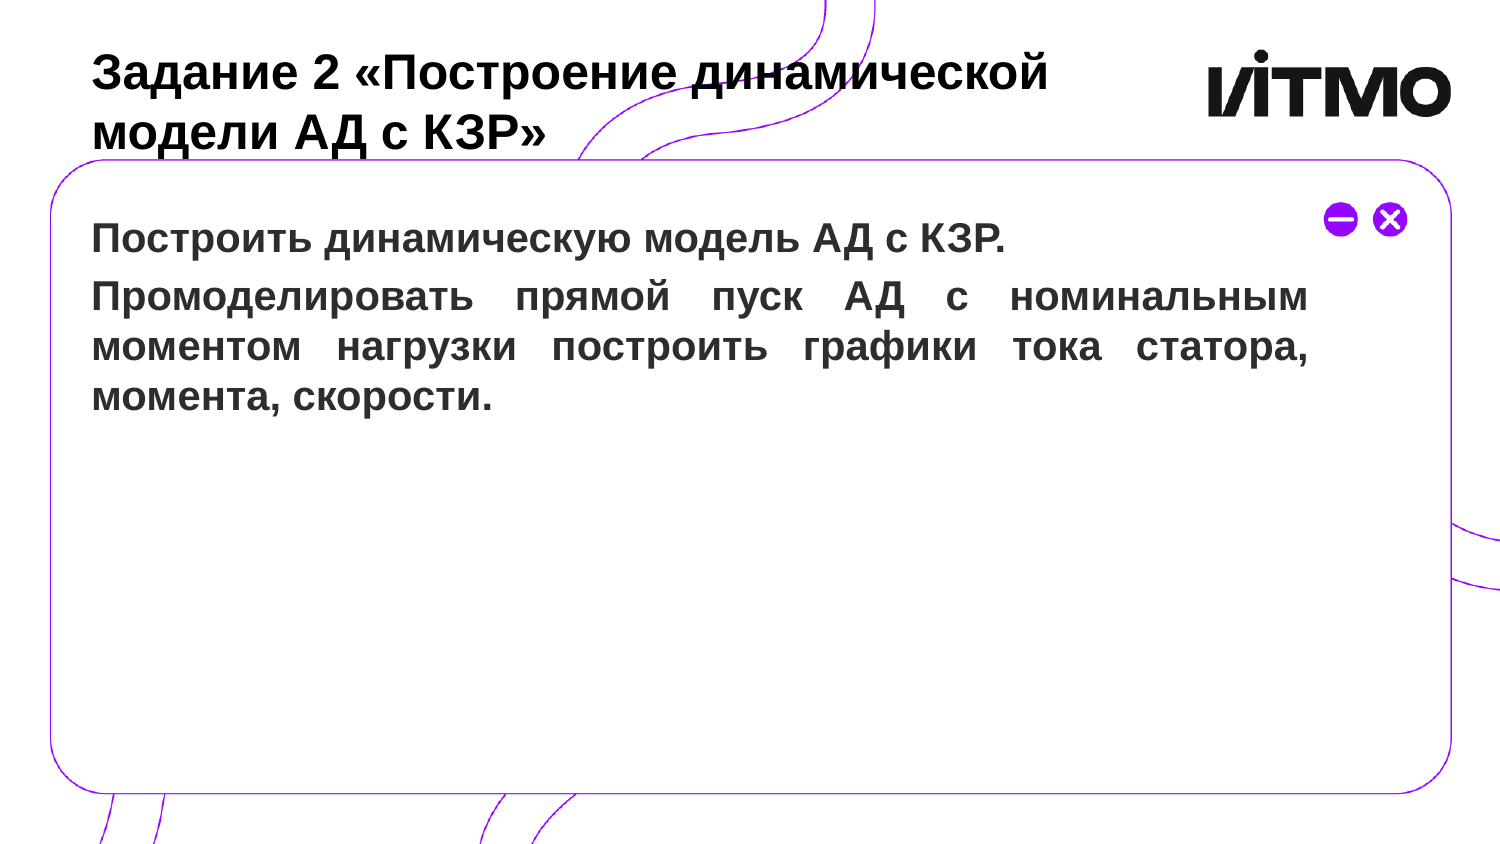

# Задание 2 «Построение динамической модели АД с КЗР»
Построить динамическую модель АД с КЗР.
Промоделировать прямой пуск АД с номинальным моментом нагрузки построить графики тока статора, момента, скорости.